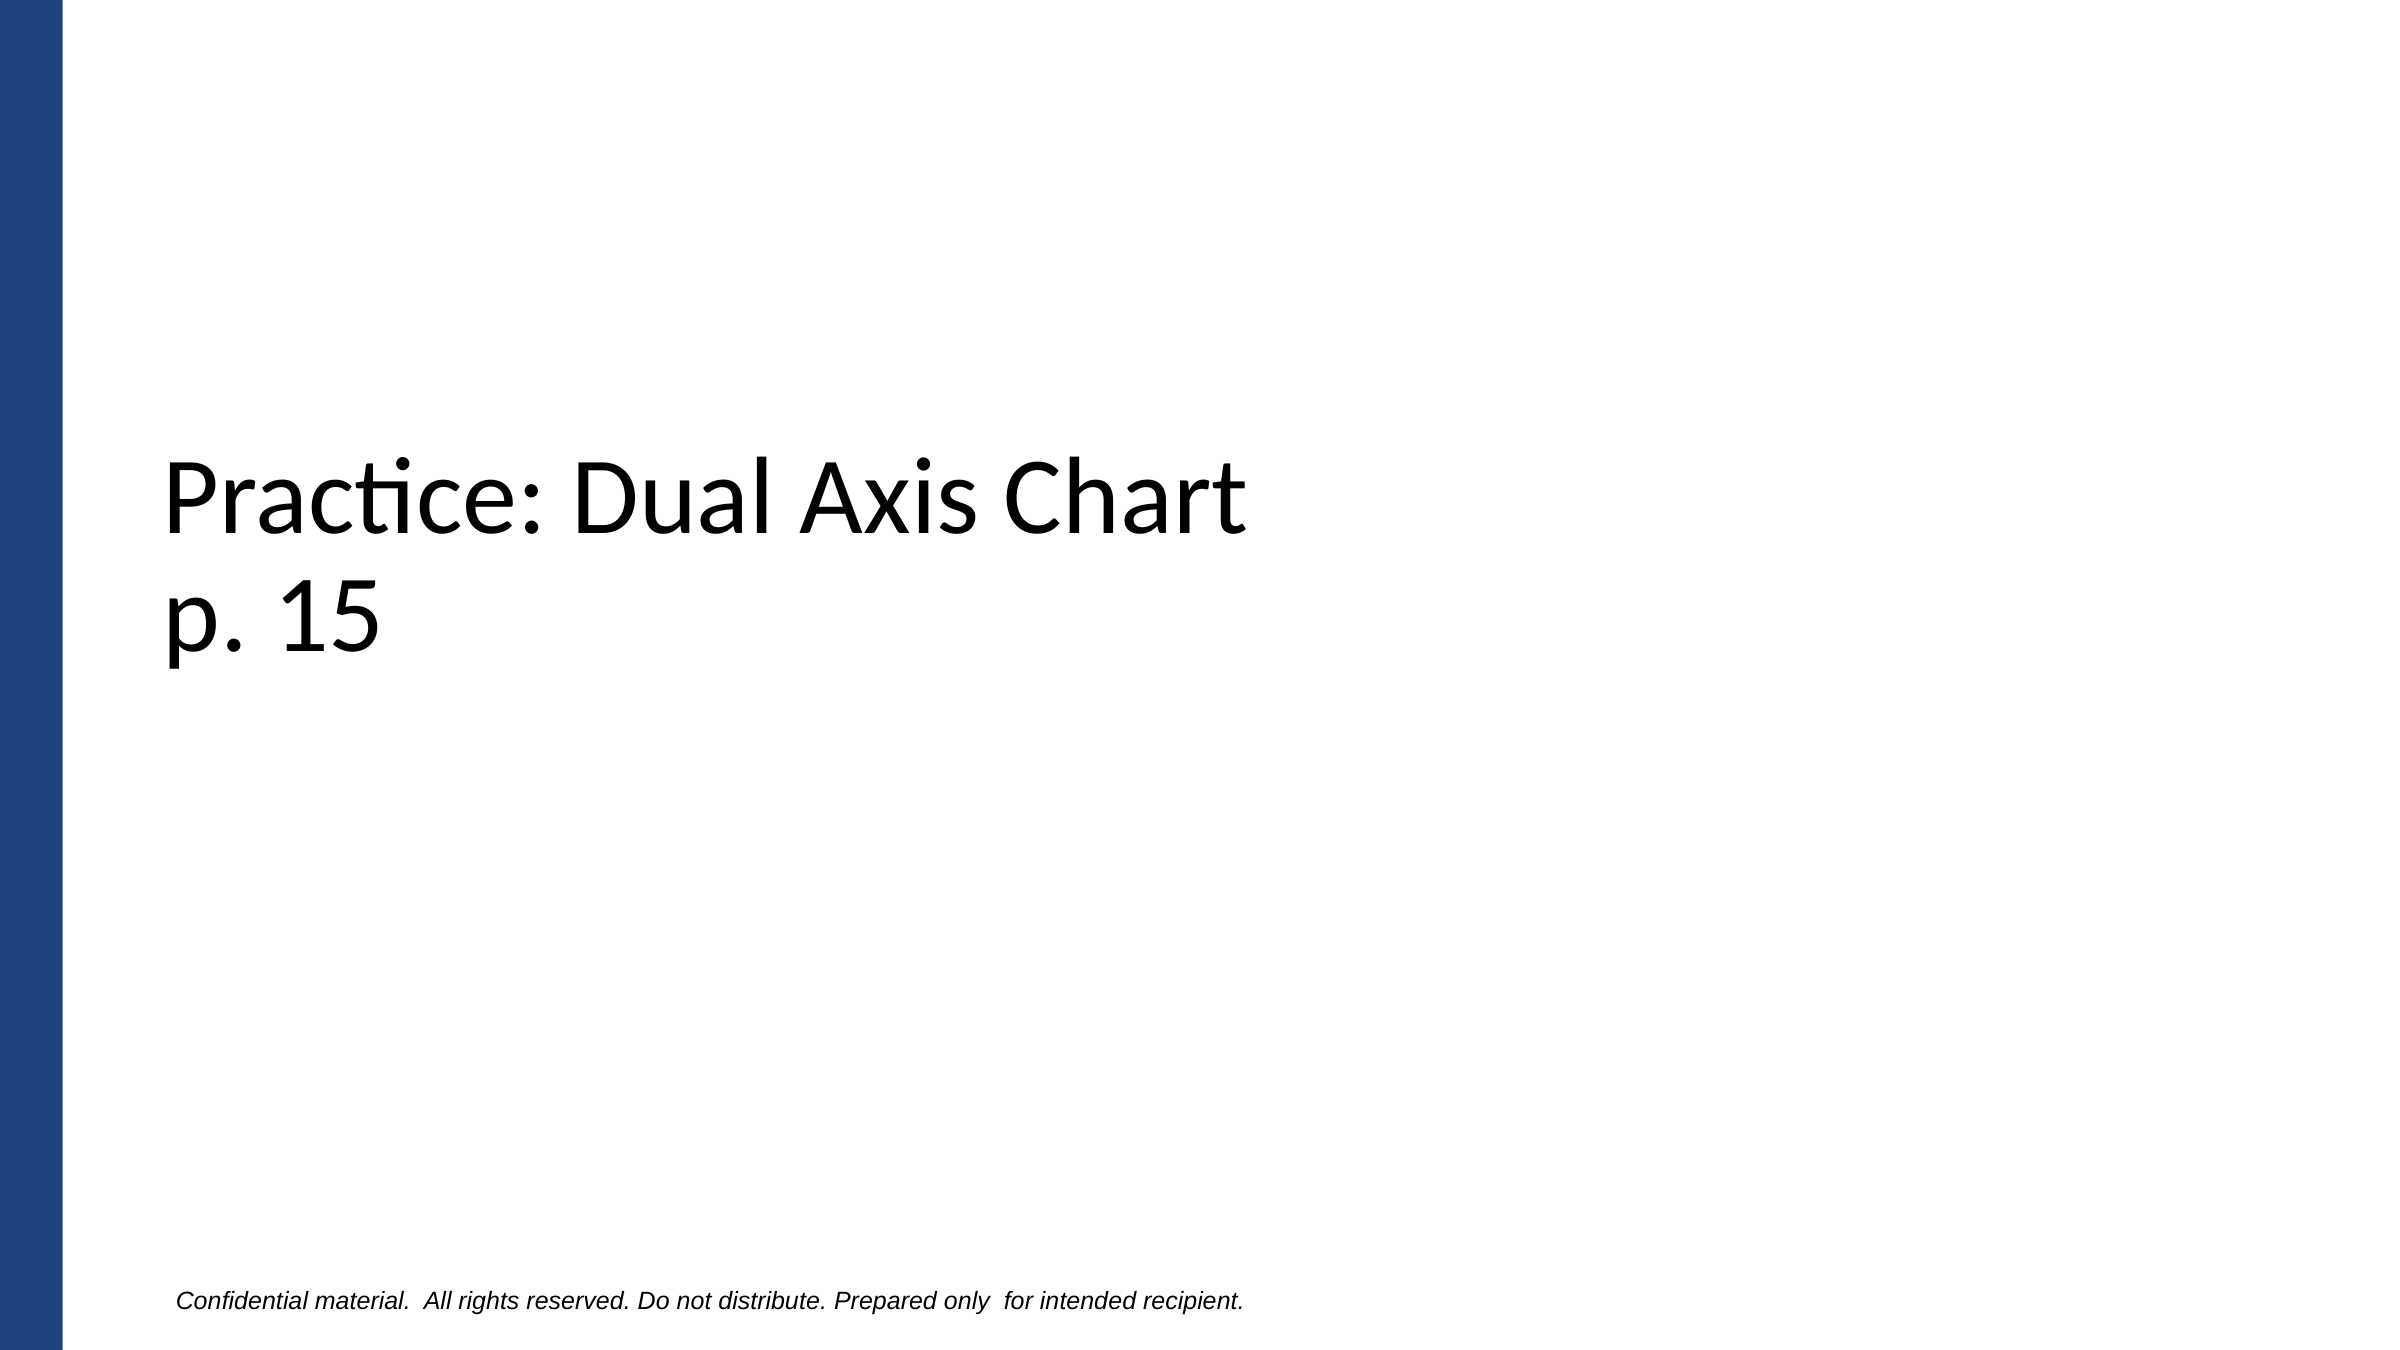

# Practice: Dual Axis Chart p. 15